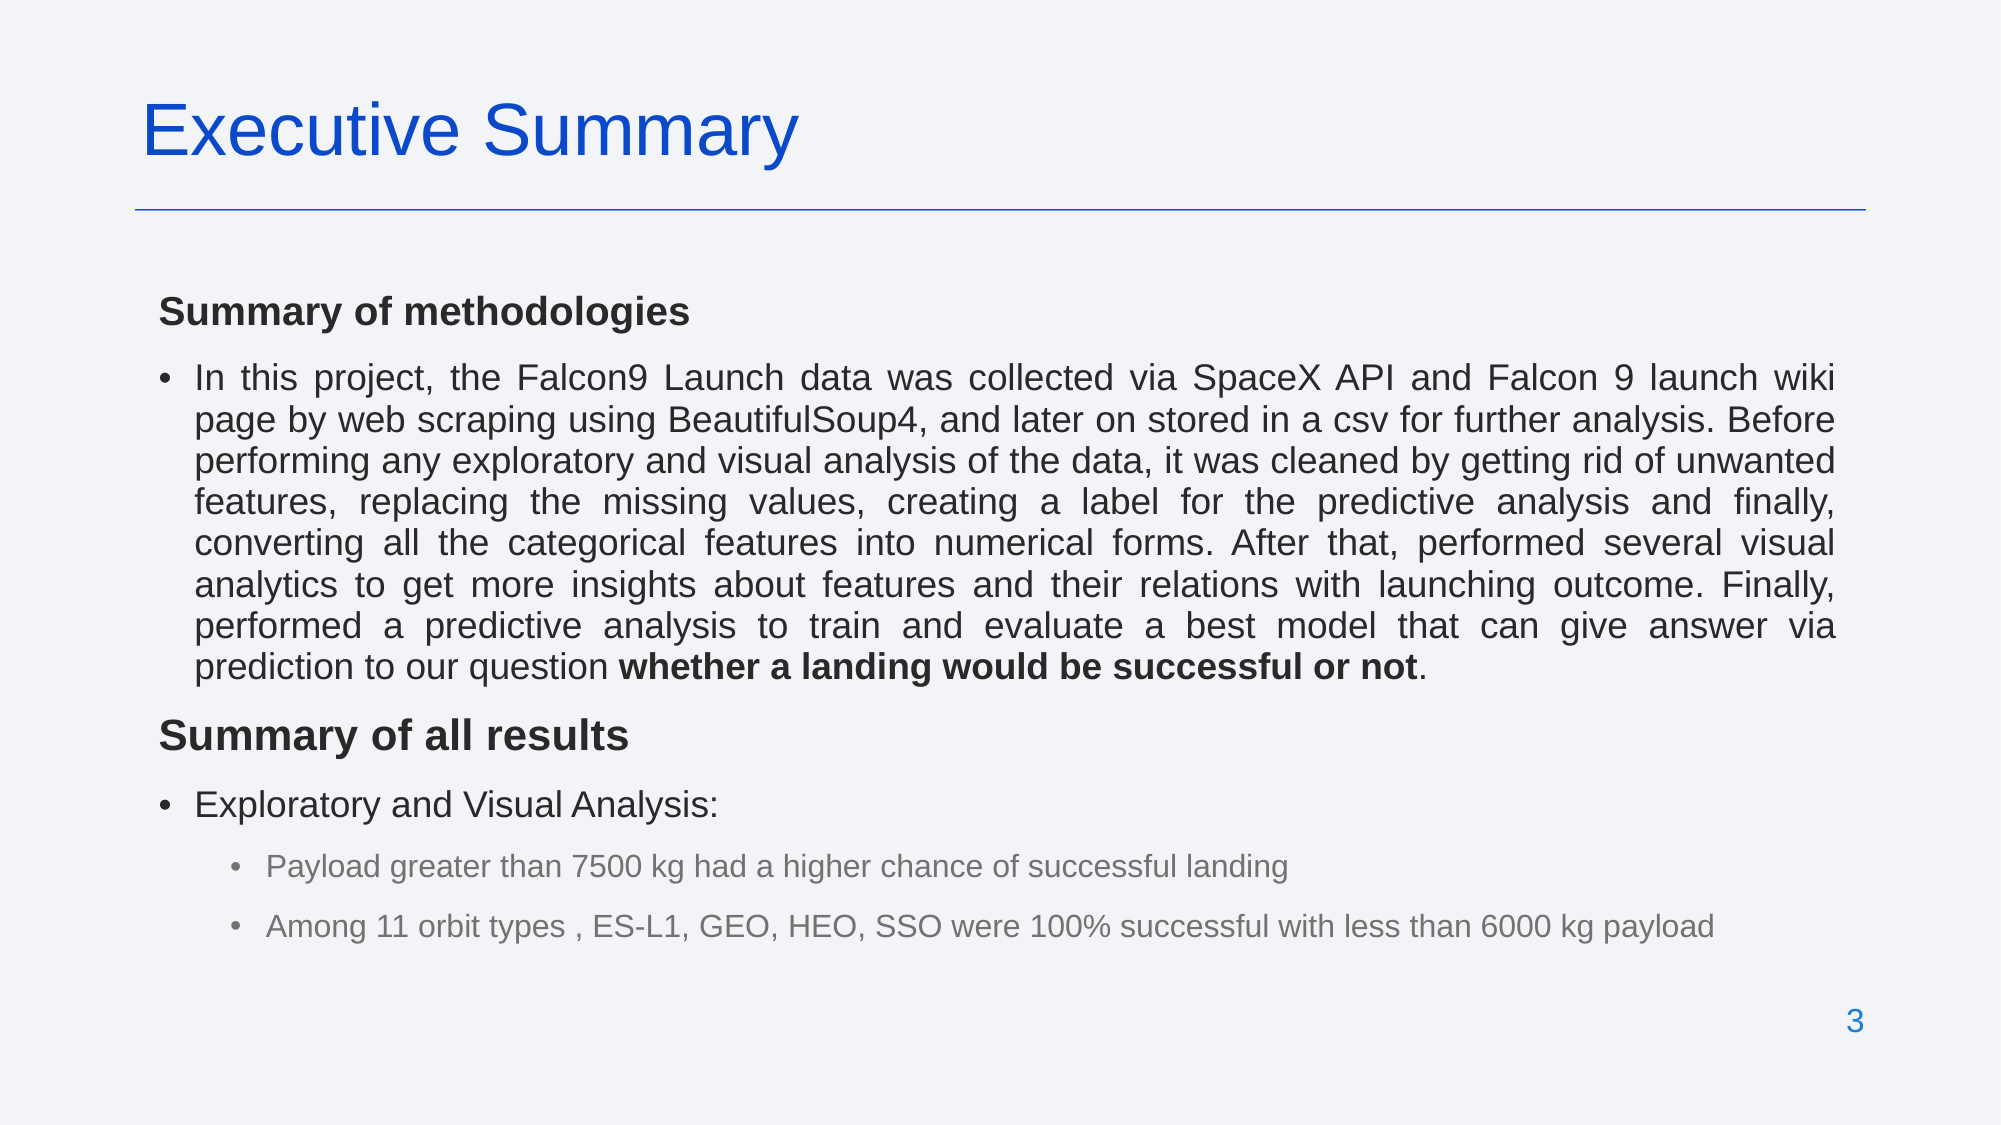

Executive Summary
Summary of methodologies
In this project, the Falcon9 Launch data was collected via SpaceX API and Falcon 9 launch wiki page by web scraping using BeautifulSoup4, and later on stored in a csv for further analysis. Before performing any exploratory and visual analysis of the data, it was cleaned by getting rid of unwanted features, replacing the missing values, creating a label for the predictive analysis and finally, converting all the categorical features into numerical forms. After that, performed several visual analytics to get more insights about features and their relations with launching outcome. Finally, performed a predictive analysis to train and evaluate a best model that can give answer via prediction to our question whether a landing would be successful or not.
Summary of all results
Exploratory and Visual Analysis:
Payload greater than 7500 kg had a higher chance of successful landing
Among 11 orbit types , ES-L1, GEO, HEO, SSO were 100% successful with less than 6000 kg payload

3